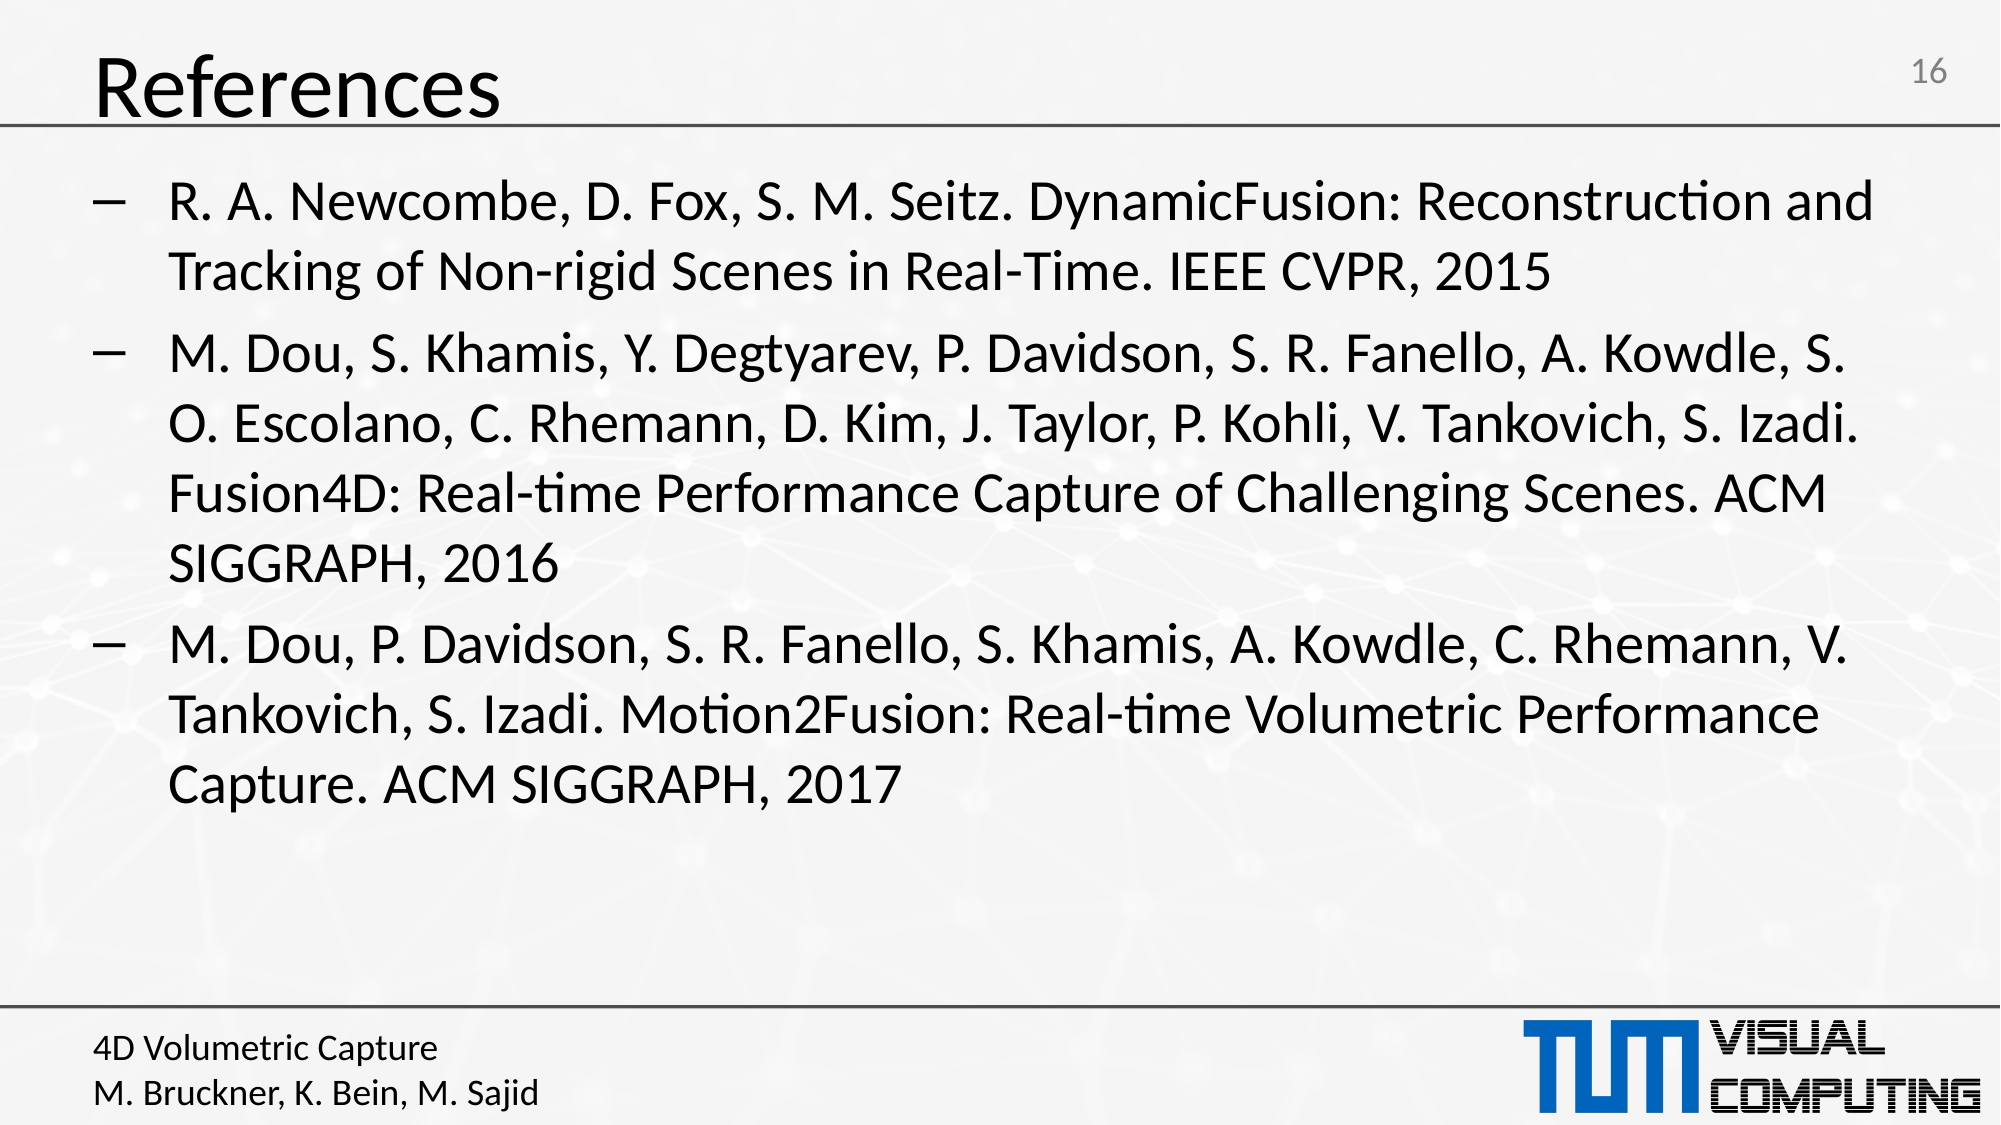

References
R. A. Newcombe, D. Fox, S. M. Seitz. DynamicFusion: Reconstruction and Tracking of Non-rigid Scenes in Real-Time. IEEE CVPR, 2015
M. Dou, S. Khamis, Y. Degtyarev, P. Davidson, S. R. Fanello, A. Kowdle, S. O. Escolano, C. Rhemann, D. Kim, J. Taylor, P. Kohli, V. Tankovich, S. Izadi. Fusion4D: Real-time Performance Capture of Challenging Scenes. ACM SIGGRAPH, 2016
M. Dou, P. Davidson, S. R. Fanello, S. Khamis, A. Kowdle, C. Rhemann, V. Tankovich, S. Izadi. Motion2Fusion: Real-time Volumetric Performance Capture. ACM SIGGRAPH, 2017